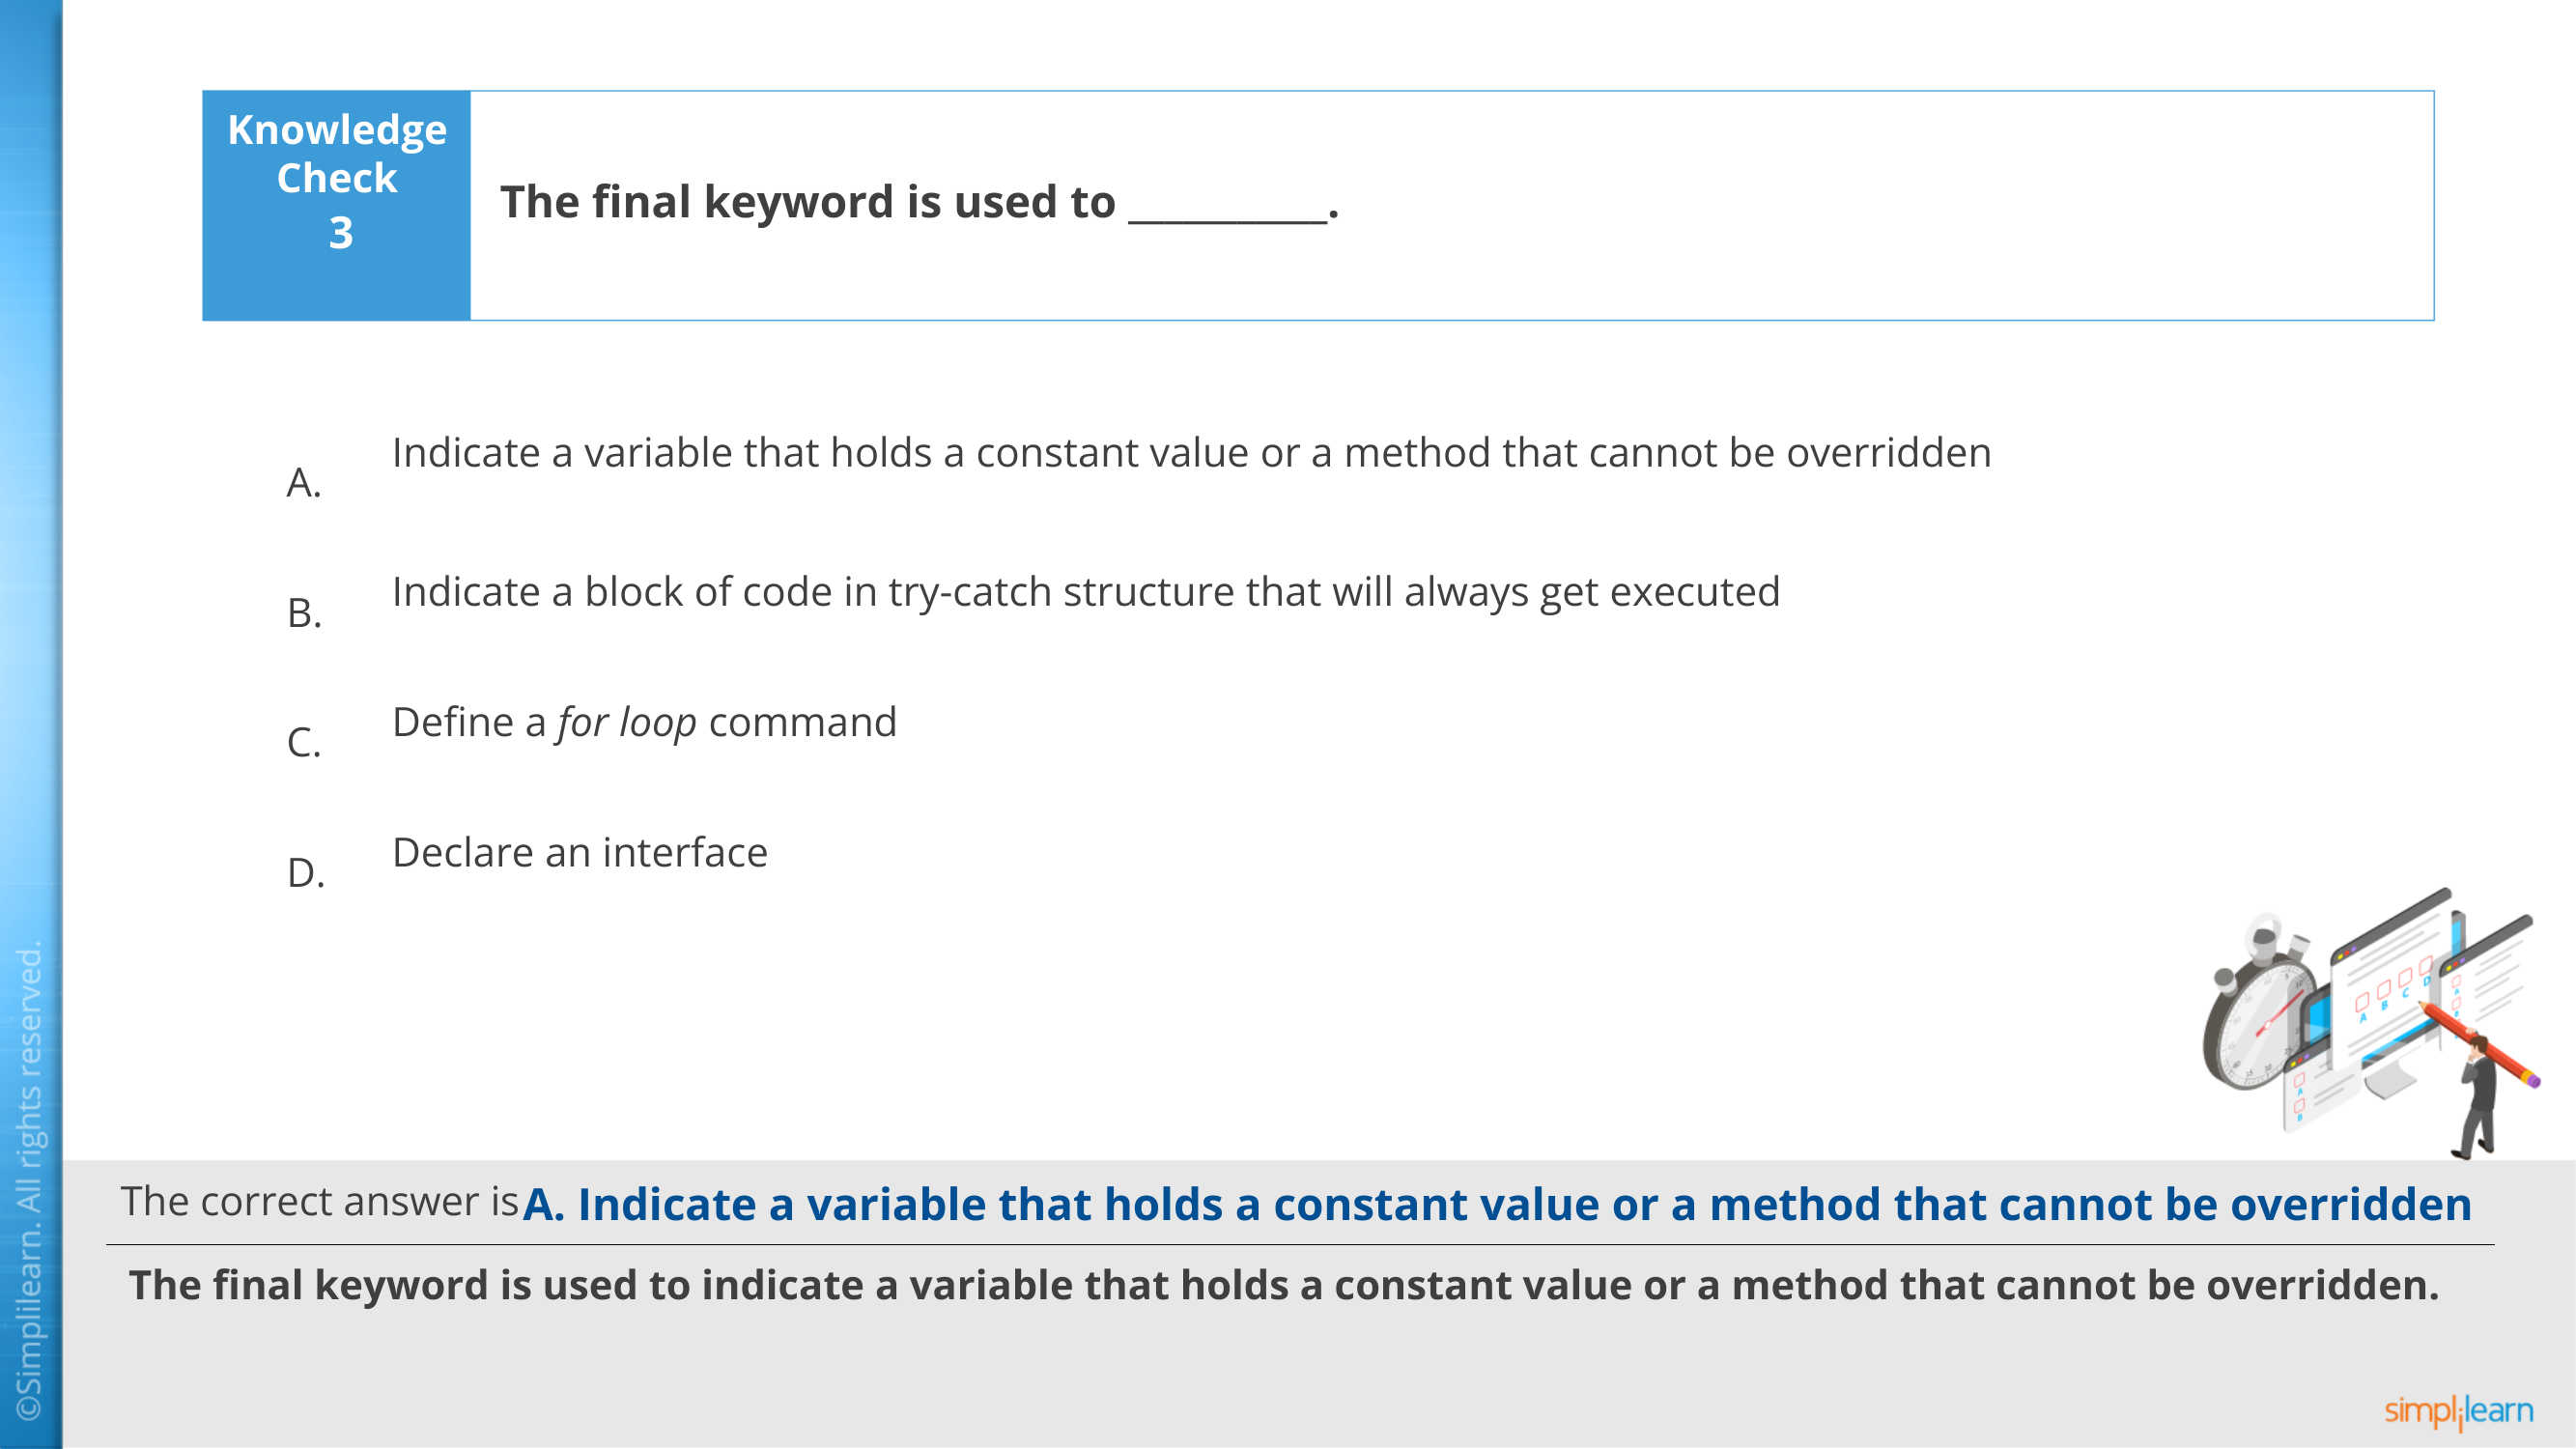

The final keyword is used to ___________.
3
Indicate a variable that holds a constant value or a method that cannot be overridden
Indicate a block of code in try-catch structure that will always get executed
Define a for loop command
Declare an interface
A. Indicate a variable that holds a constant value or a method that cannot be overridden
The final keyword is used to indicate a variable that holds a constant value or a method that cannot be overridden.